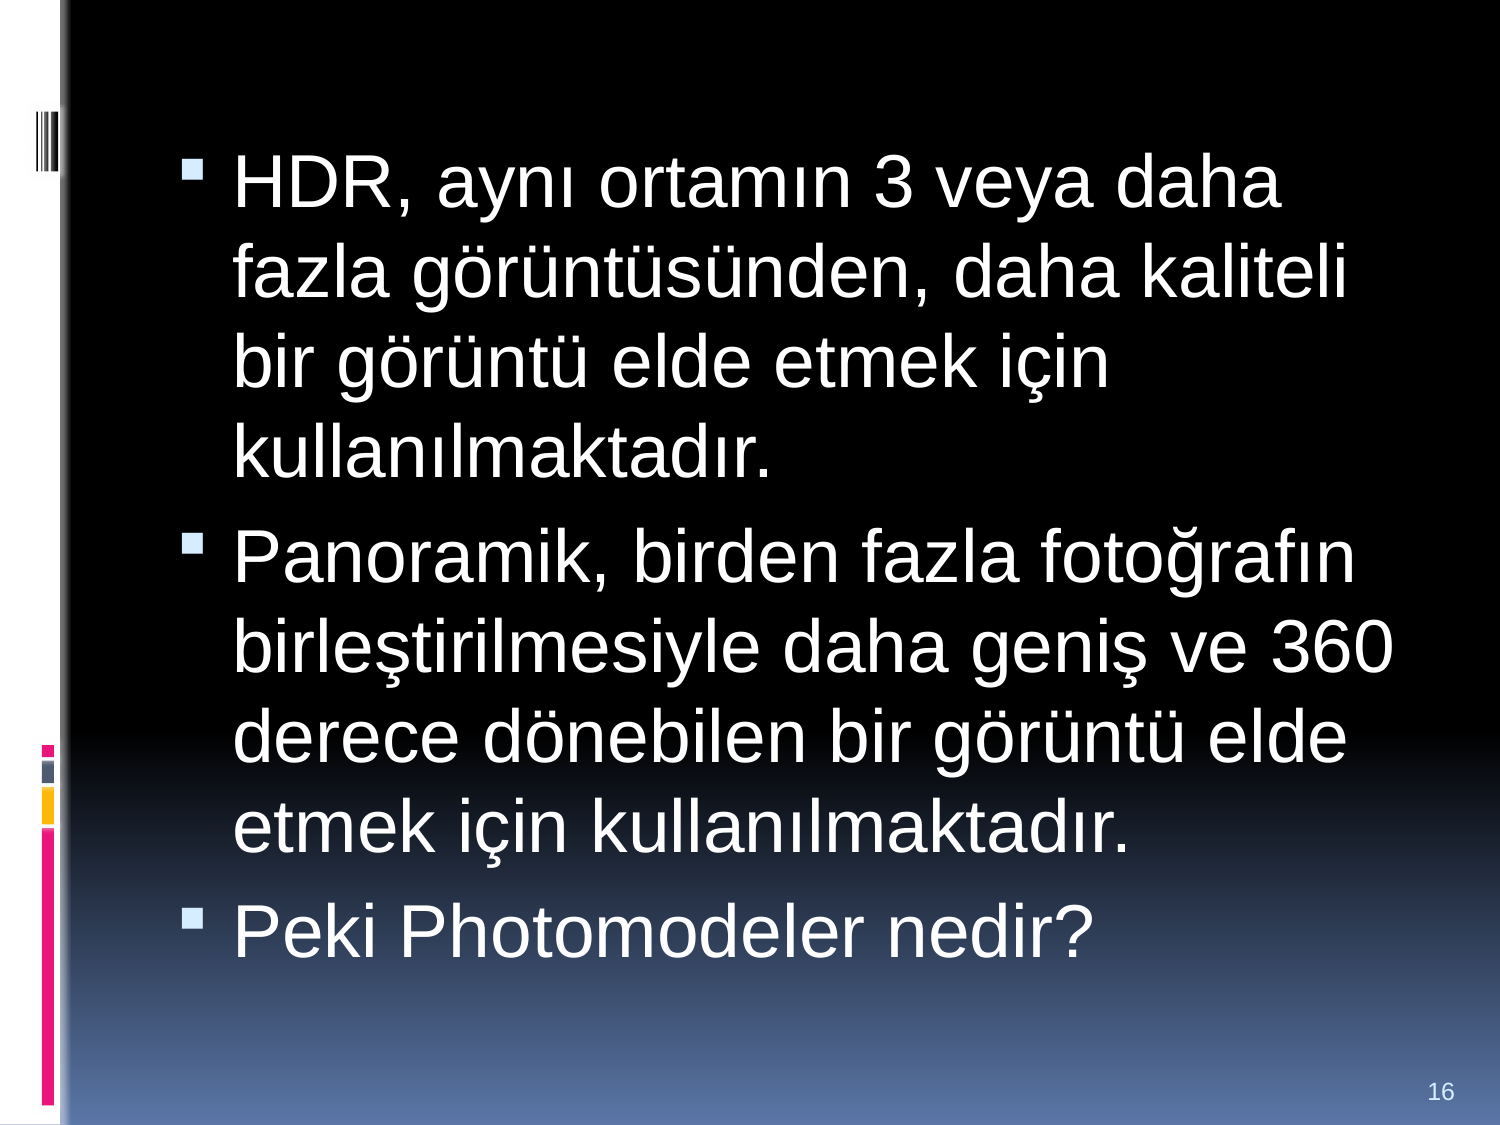

HDR, aynı ortamın 3 veya daha fazla görüntüsünden, daha kaliteli bir görüntü elde etmek için kullanılmaktadır.
Panoramik, birden fazla fotoğrafın birleştirilmesiyle daha geniş ve 360 derece dönebilen bir görüntü elde etmek için kullanılmaktadır.
Peki Photomodeler nedir?

16